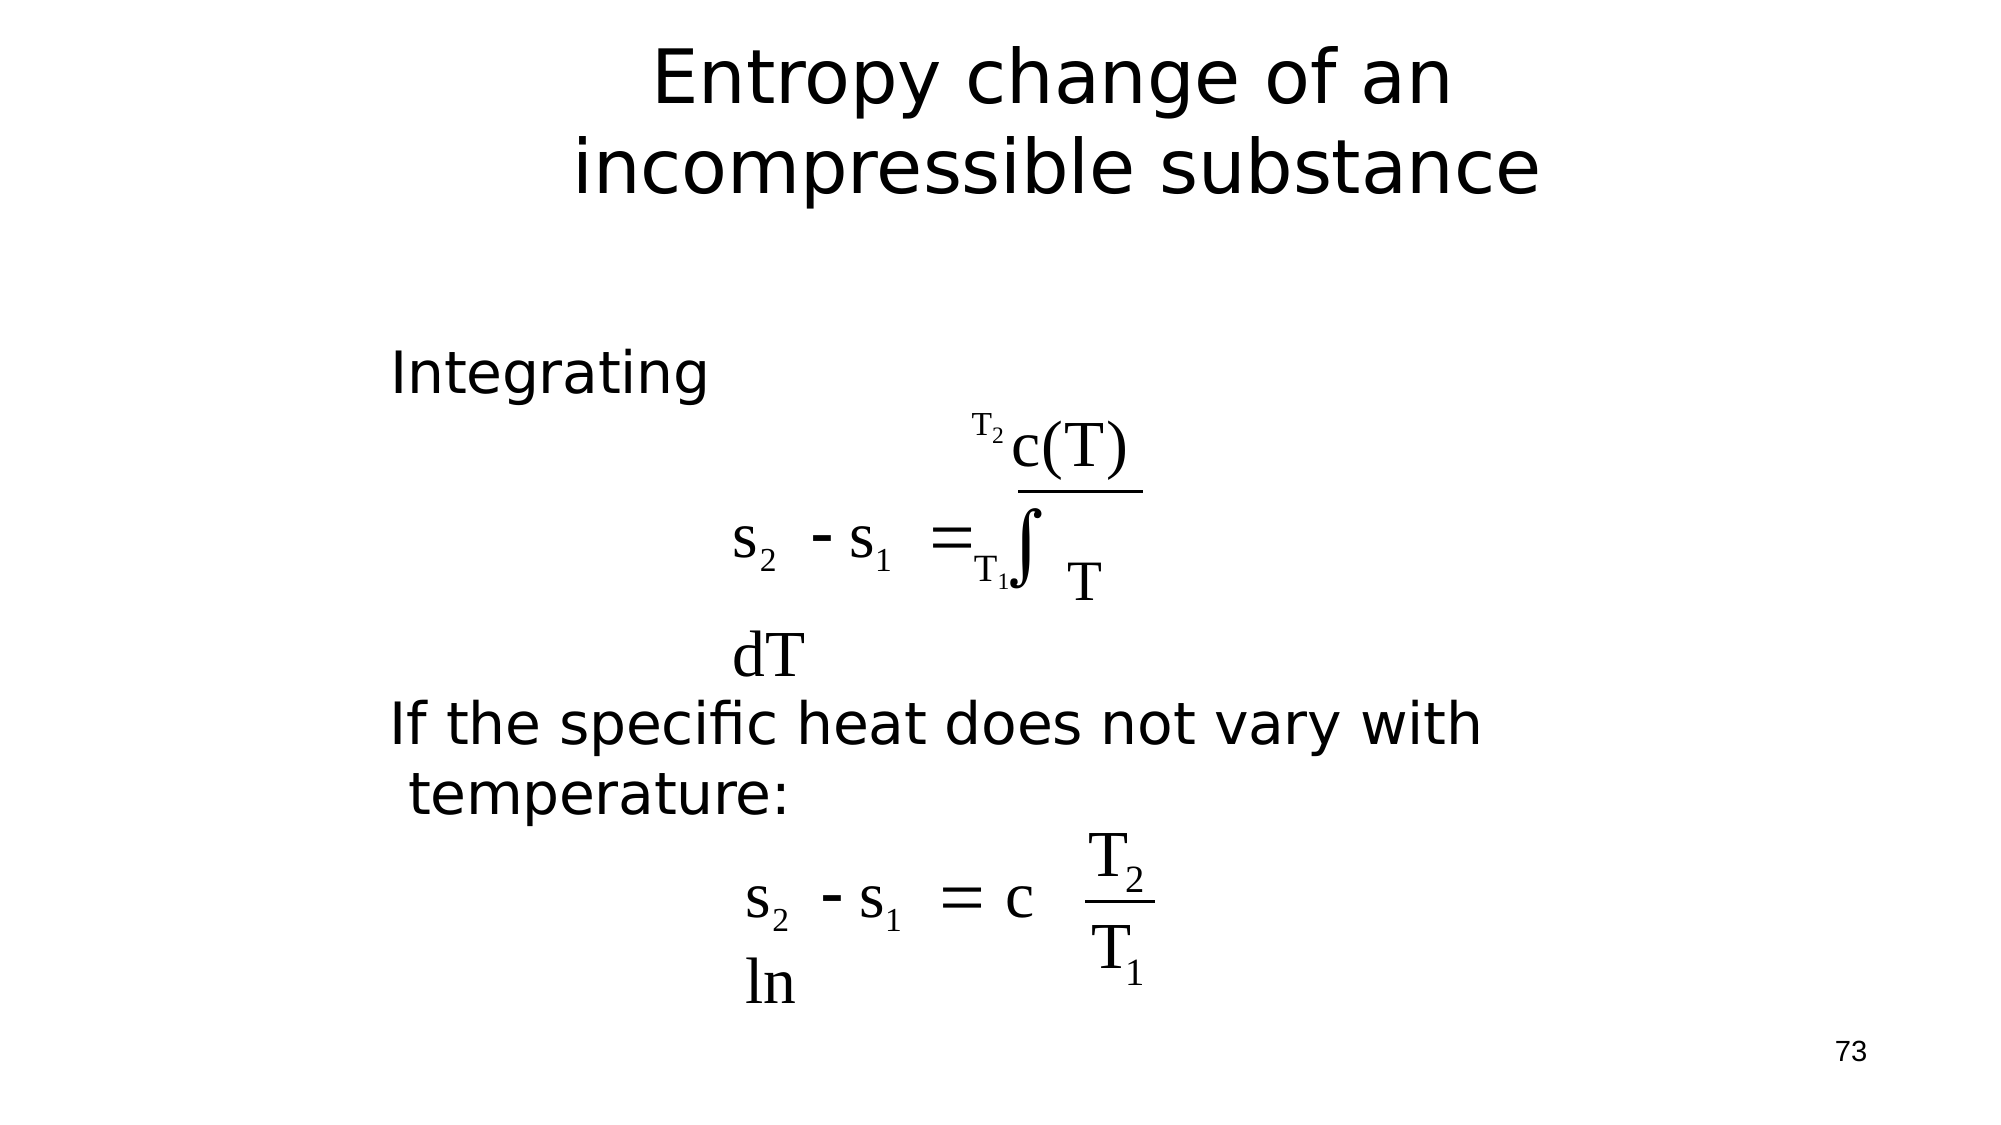

# Entropy change of an  incompressible substance
Integrating
T2 c(T)
s2	− s1	= ∫	T	dT

T1
If the specific heat does not vary with  temperature:
T
s2	− s1	= c ln
2
T

1
73